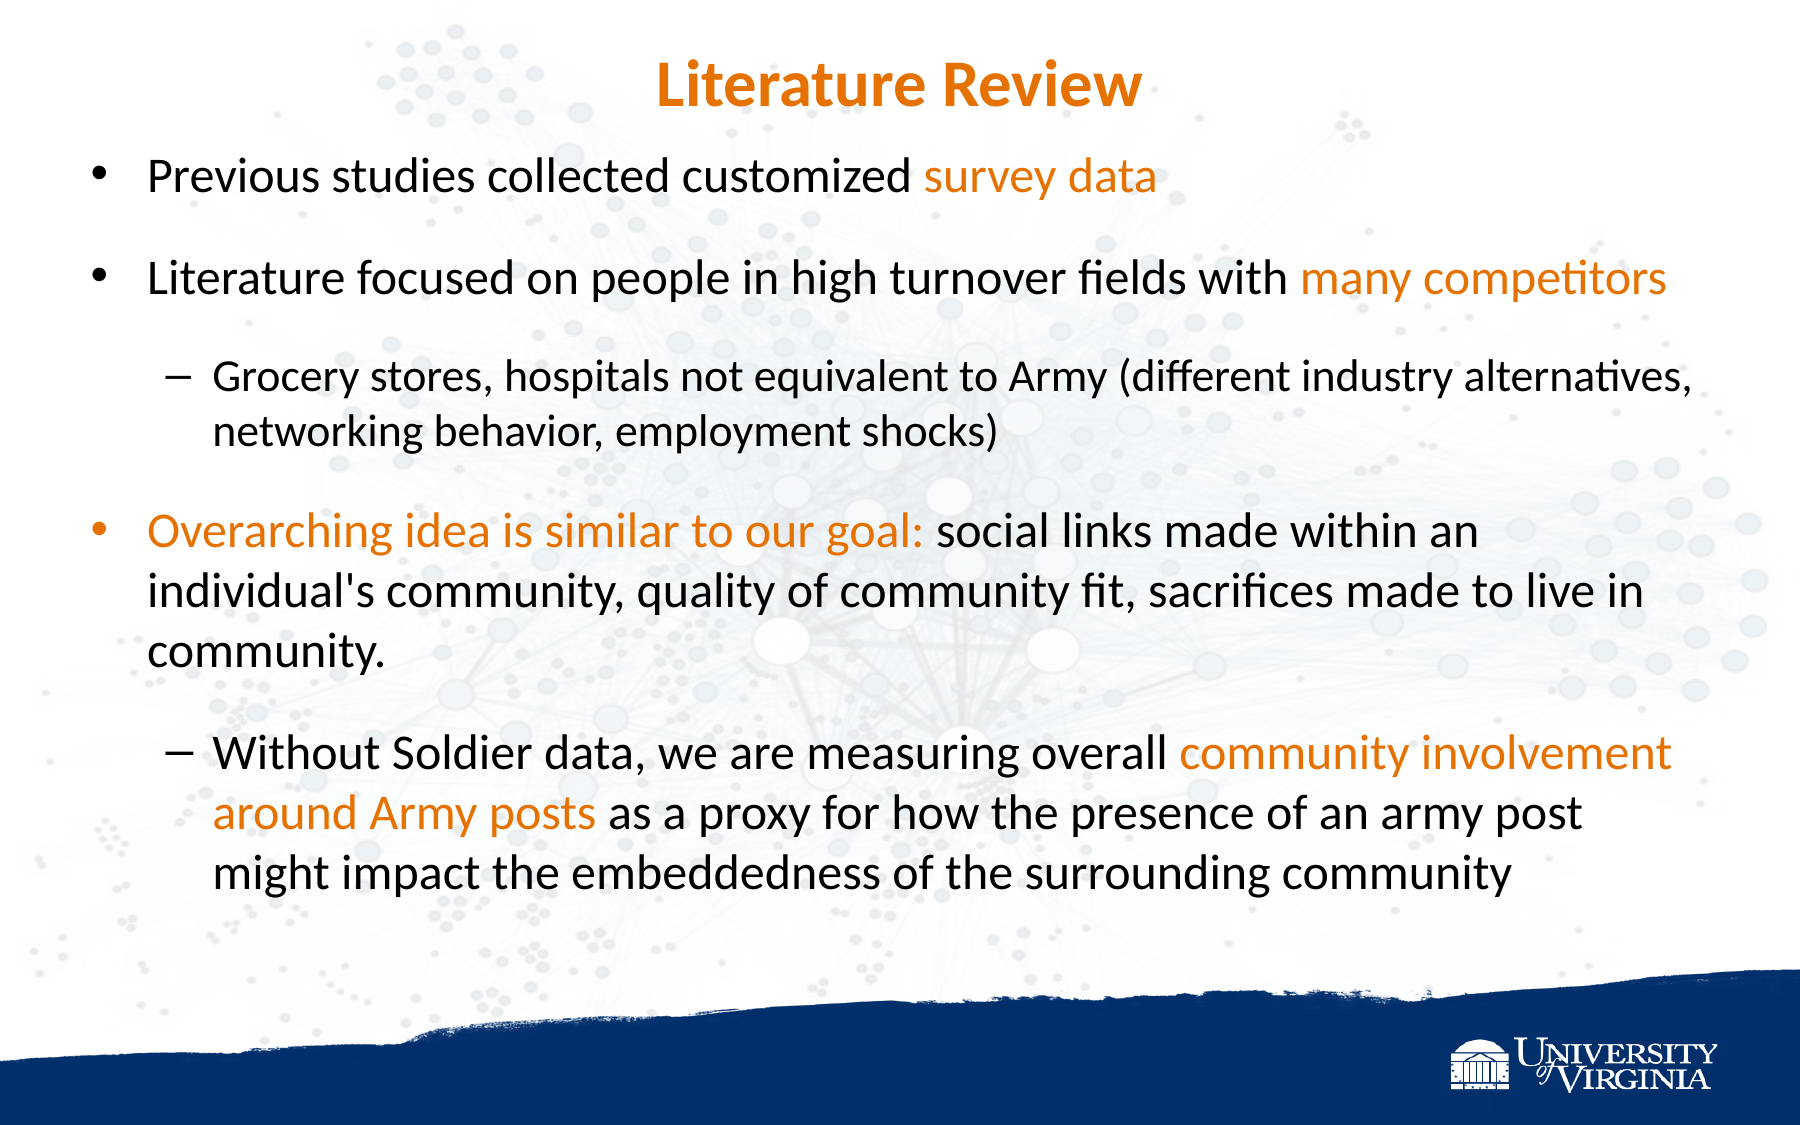

# Literature Review
Previous studies collected customized survey data
Literature focused on people in high turnover fields with many competitors
Grocery stores, hospitals not equivalent to Army (different industry alternatives, networking behavior, employment shocks)
Overarching idea is similar to our goal: social links made within an individual's community, quality of community fit, sacrifices made to live in community.
Without Soldier data, we are measuring overall community involvement around Army posts as a proxy for how the presence of an army post might impact the embeddedness of the surrounding community

8